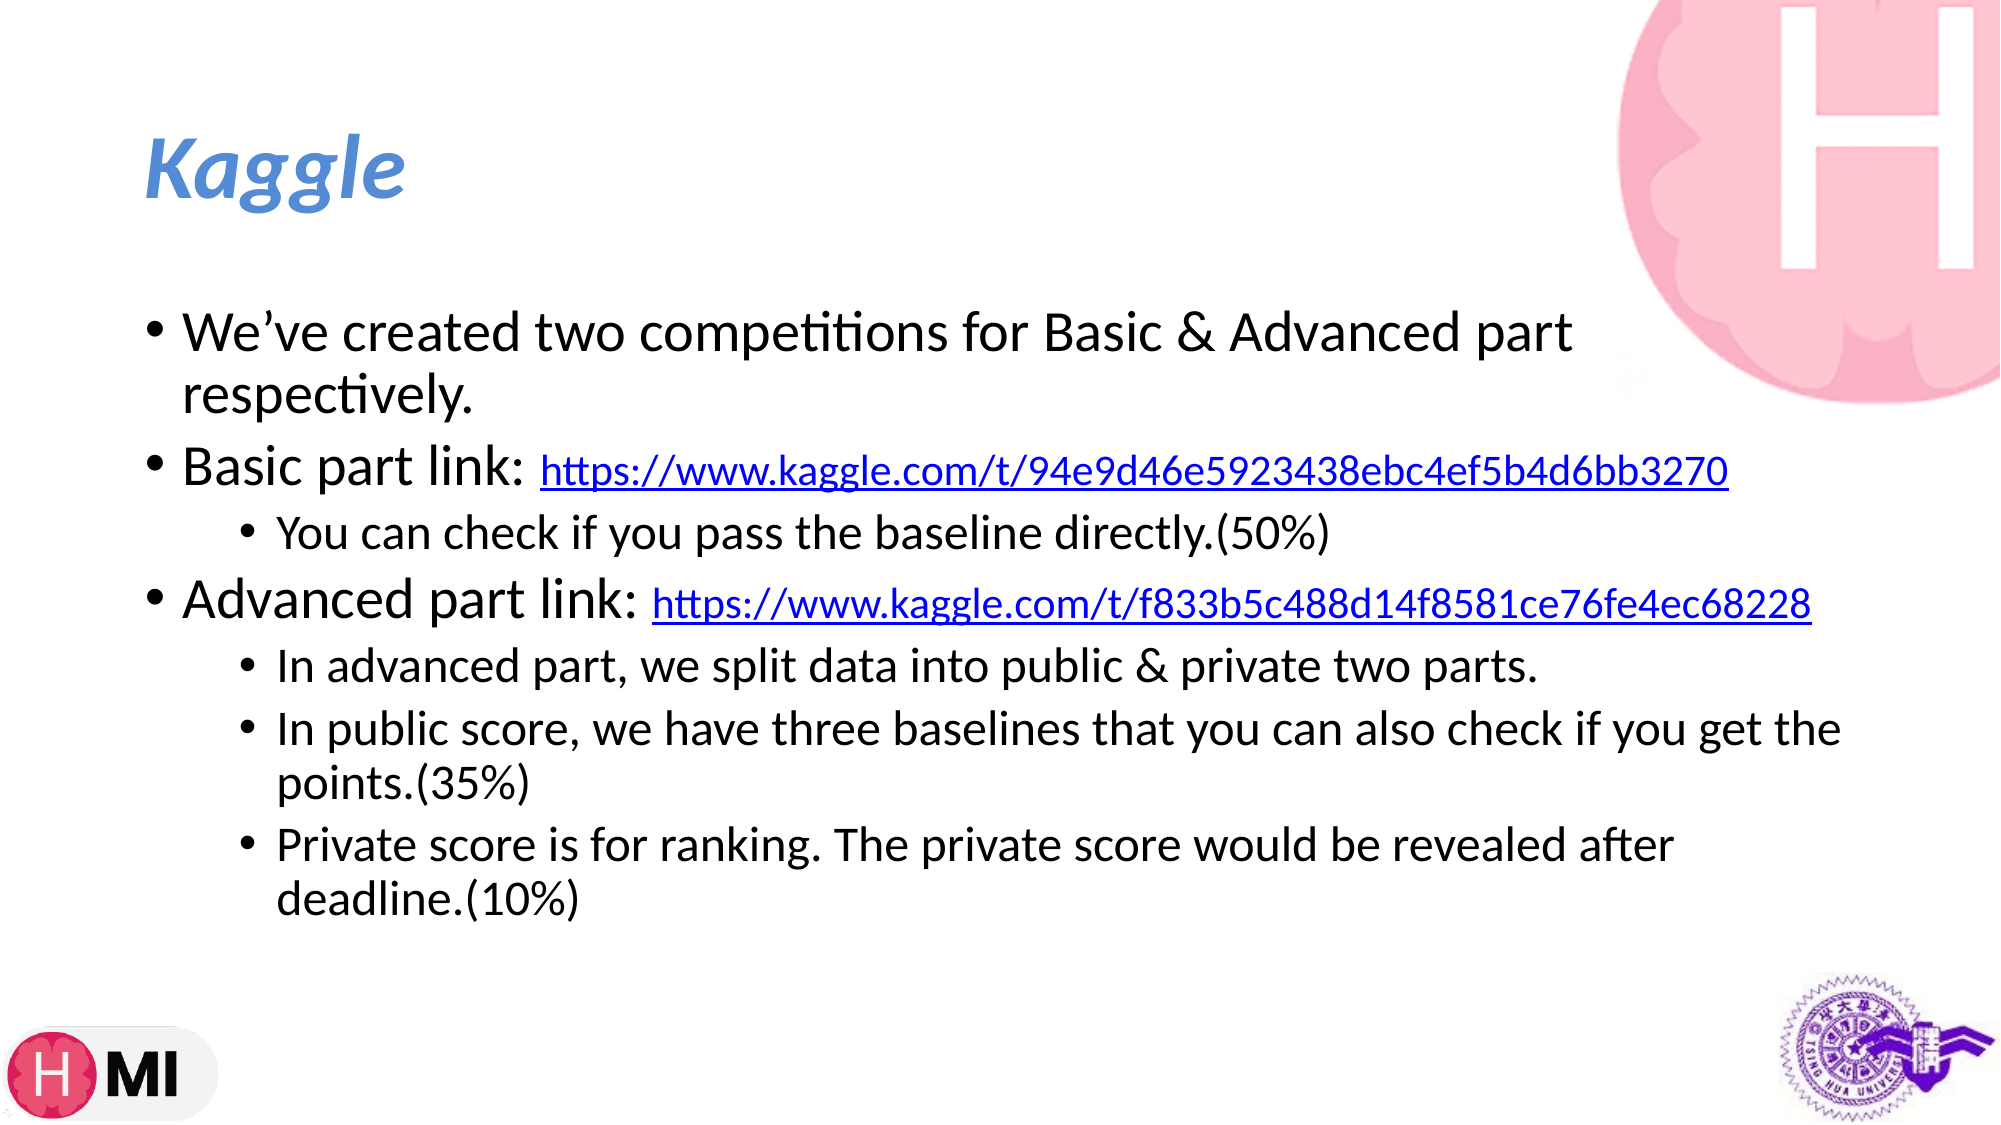

# Kaggle
We’ve created two competitions for Basic & Advanced part respectively.
Basic part link: https://www.kaggle.com/t/94e9d46e5923438ebc4ef5b4d6bb3270
You can check if you pass the baseline directly.(50%)
Advanced part link: https://www.kaggle.com/t/f833b5c488d14f8581ce76fe4ec68228
In advanced part, we split data into public & private two parts.
In public score, we have three baselines that you can also check if you get the points.(35%)
Private score is for ranking. The private score would be revealed after deadline.(10%)